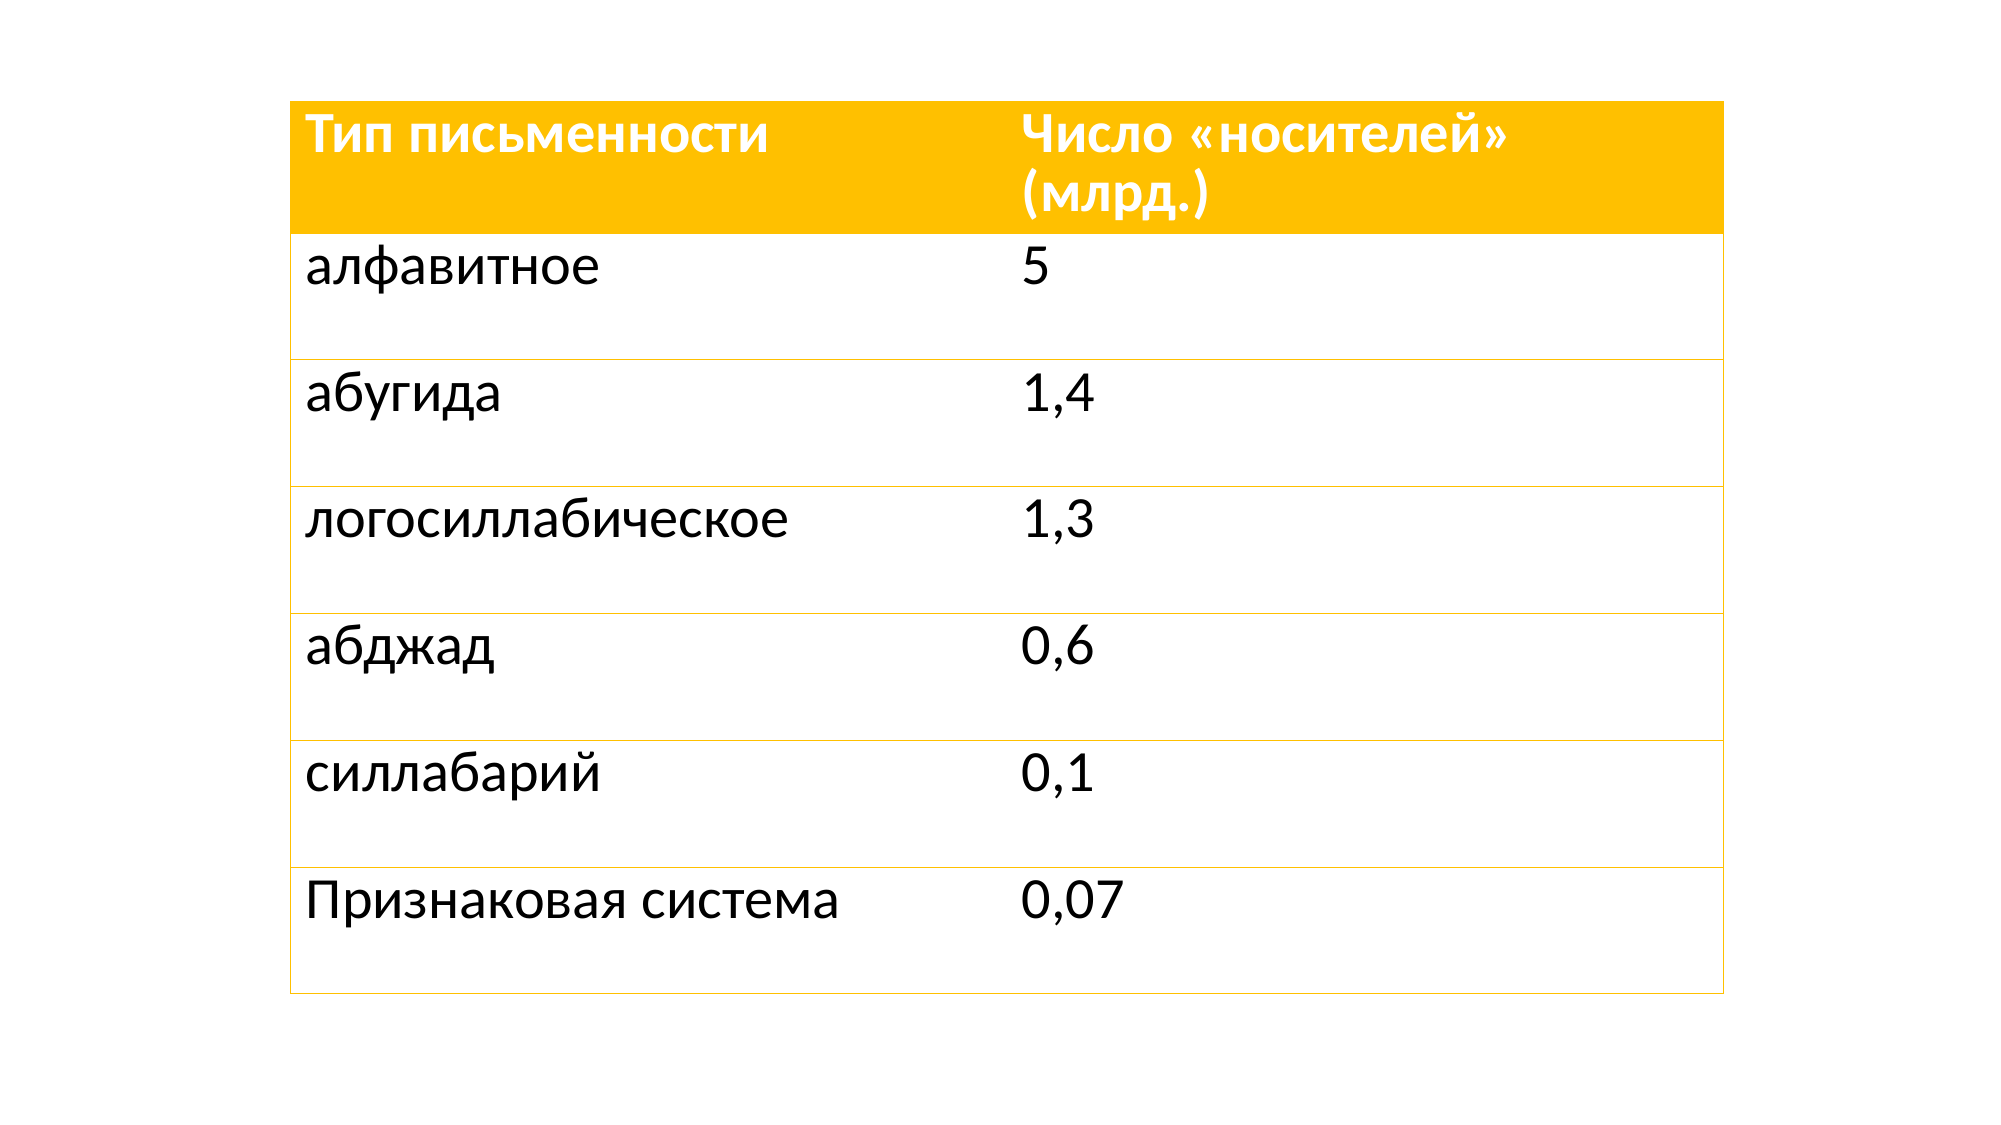

| Тип письменности | Число «носителей» (млрд.) |
| --- | --- |
| алфавитное | 5 |
| абугида | 1,4 |
| логосиллабическое | 1,3 |
| абджад | 0,6 |
| силлабарий | 0,1 |
| Признаковая система | 0,07 |